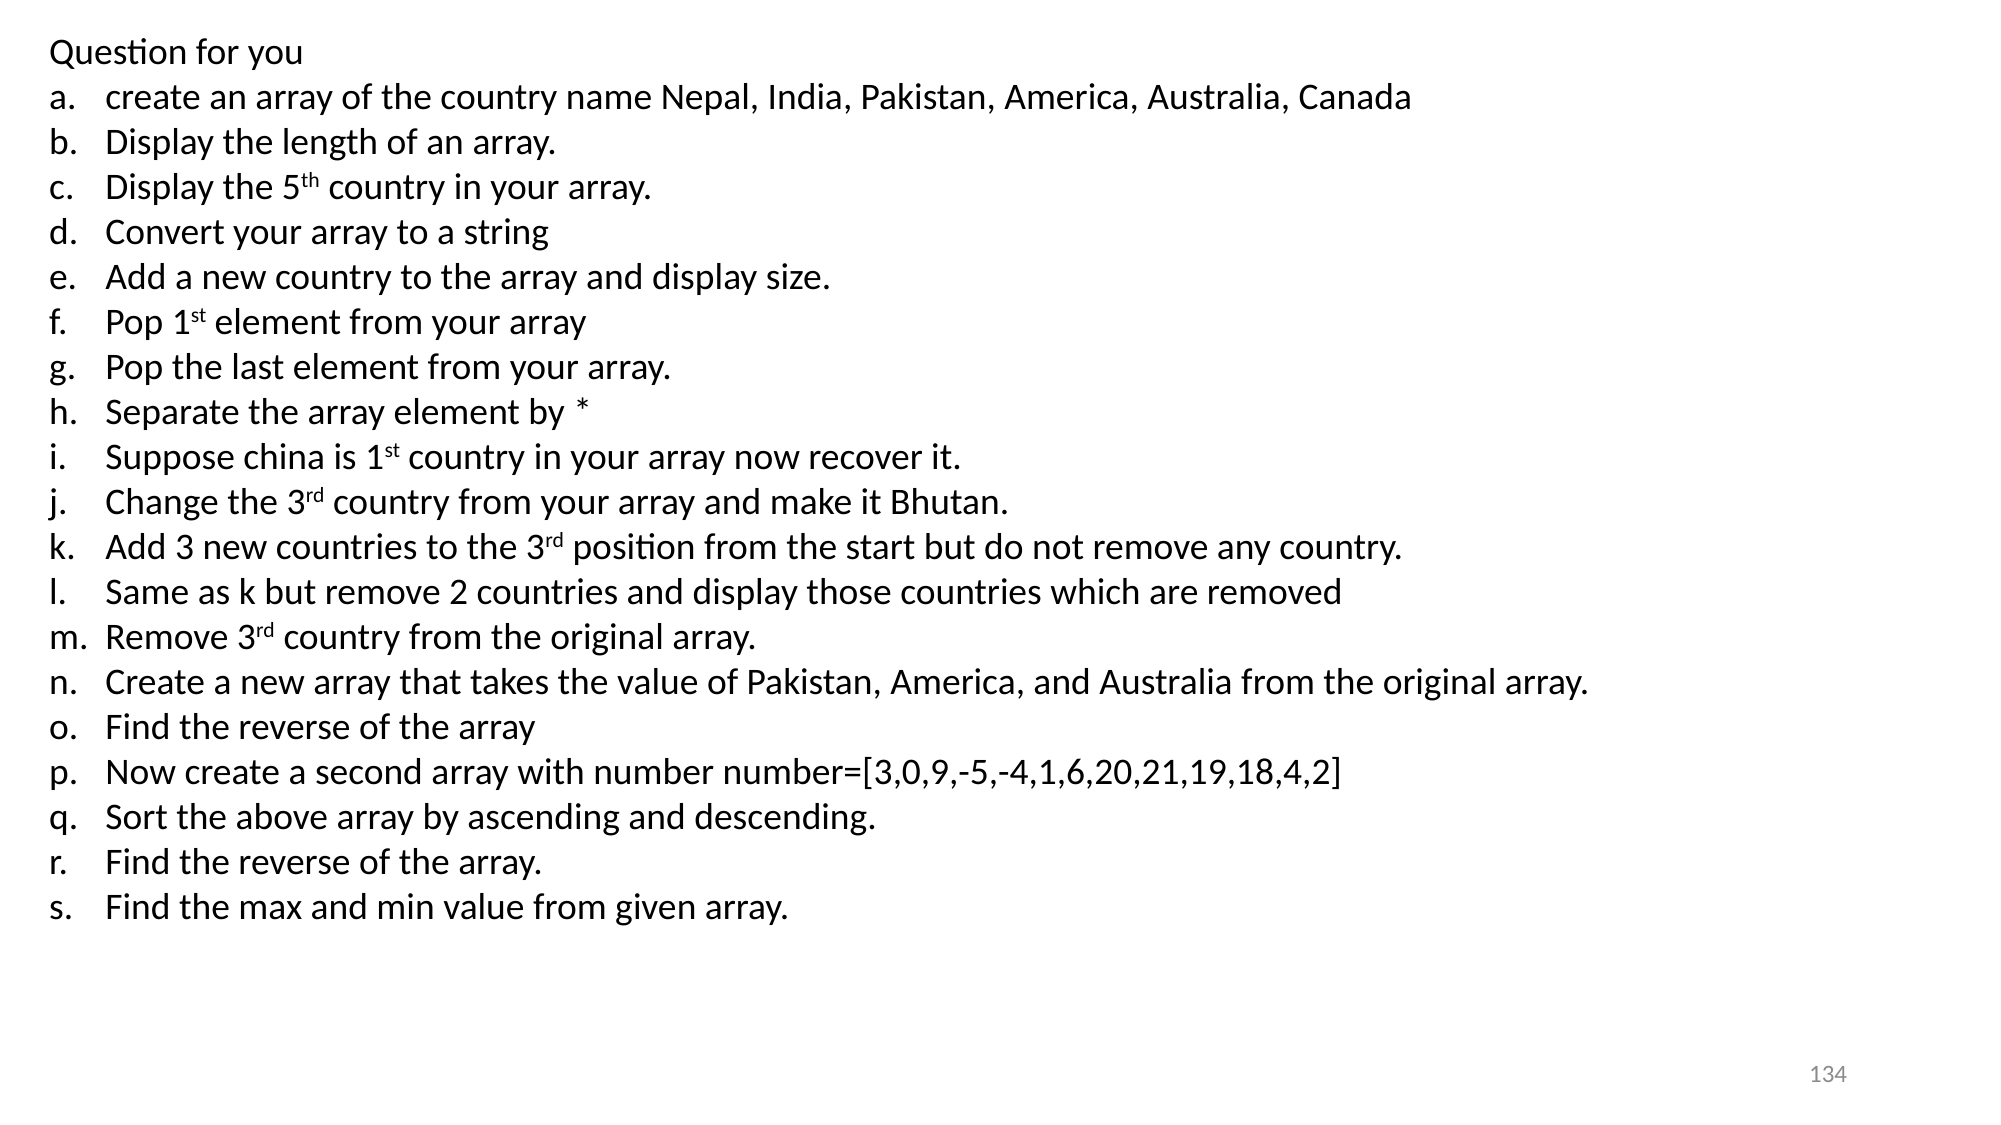

Question for you
create an array of the country name Nepal, India, Pakistan, America, Australia, Canada
Display the length of an array.
Display the 5th country in your array.
Convert your array to a string
Add a new country to the array and display size.
Pop 1st element from your array
Pop the last element from your array.
Separate the array element by *
Suppose china is 1st country in your array now recover it.
Change the 3rd country from your array and make it Bhutan.
Add 3 new countries to the 3rd position from the start but do not remove any country.
Same as k but remove 2 countries and display those countries which are removed
Remove 3rd country from the original array.
Create a new array that takes the value of Pakistan, America, and Australia from the original array.
Find the reverse of the array
Now create a second array with number number=[3,0,9,-5,-4,1,6,20,21,19,18,4,2]
Sort the above array by ascending and descending.
Find the reverse of the array.
Find the max and min value from given array.
134